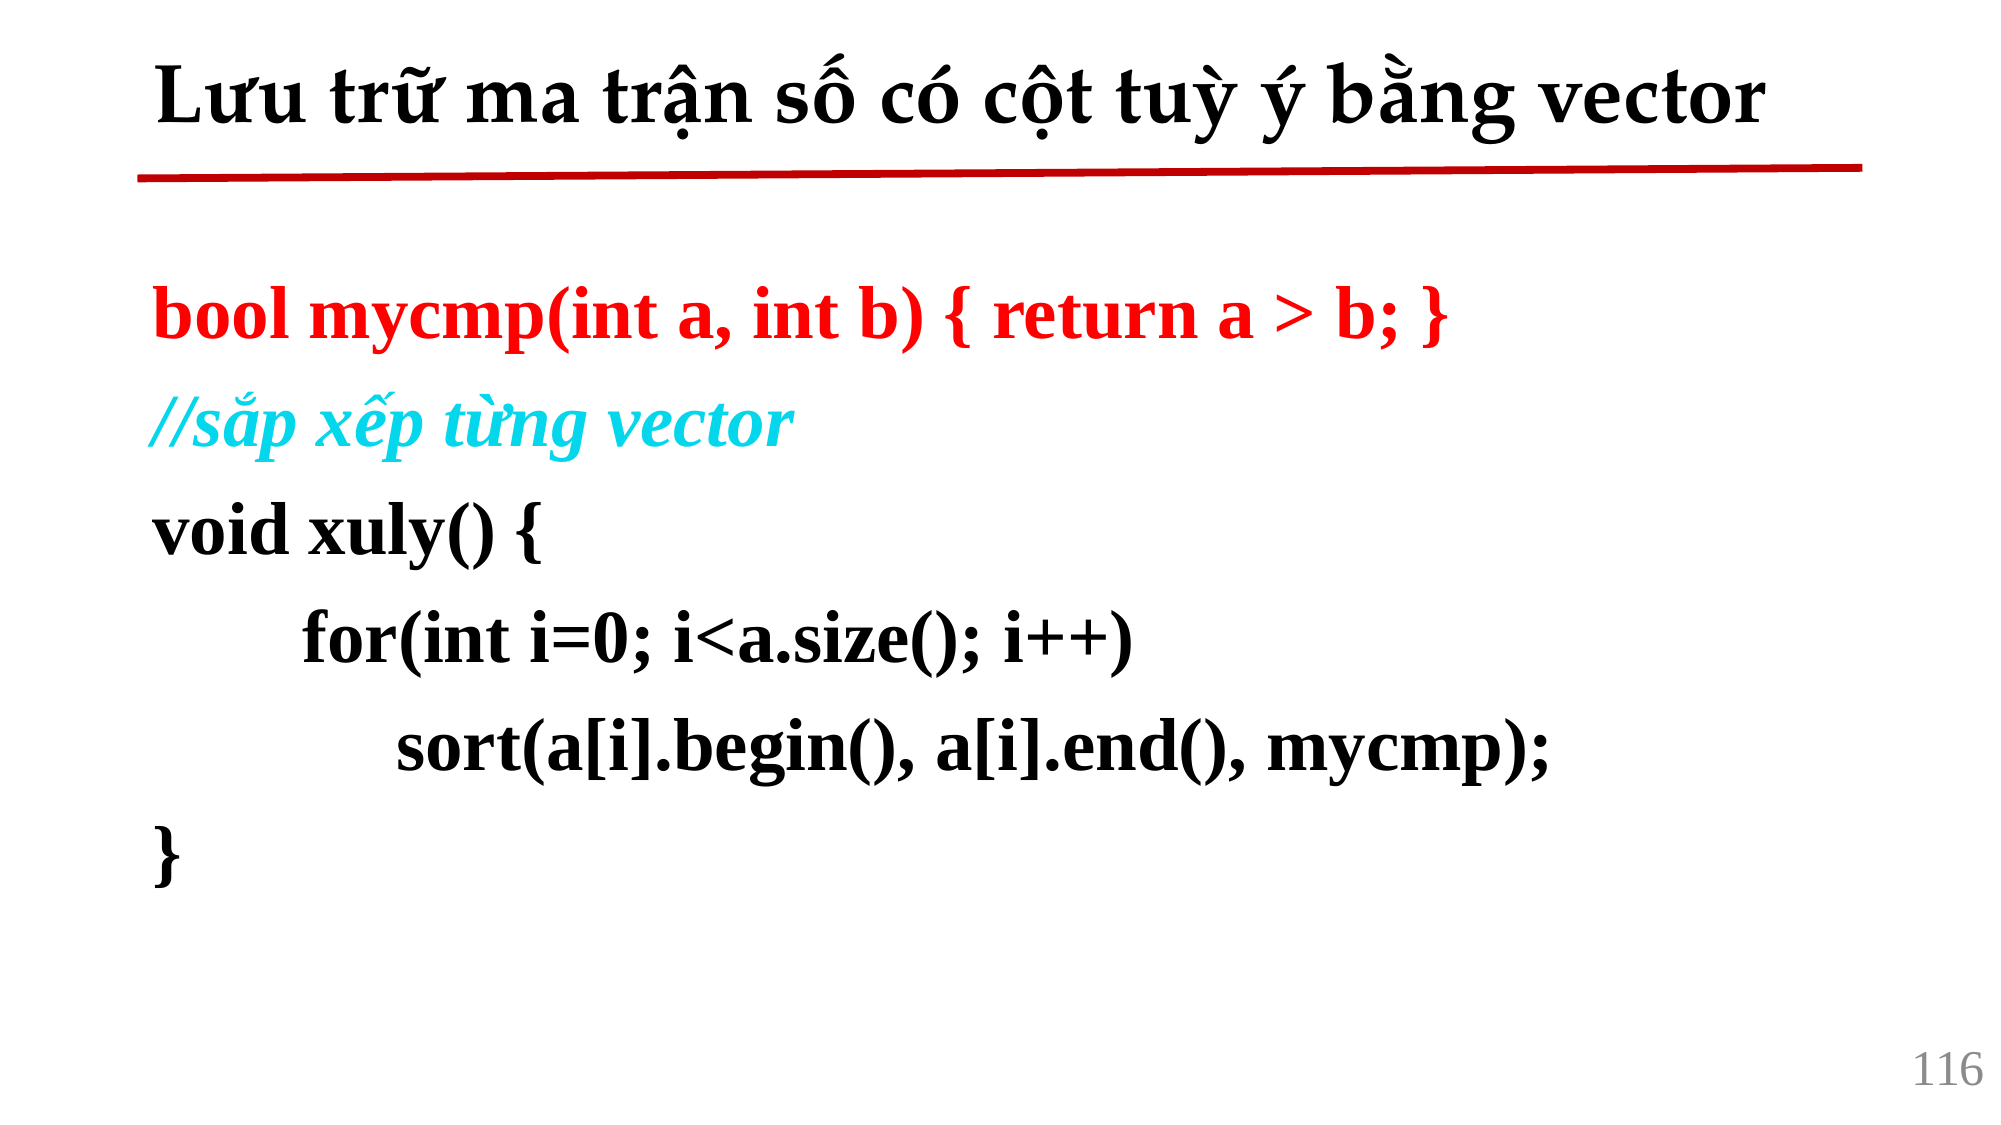

# Lưu trữ ma trận số có cột tuỳ ý bằng vector
bool mycmp(int a, int b) { return a > b; }
//sắp xếp từng vector
void xuly() {
	for(int i=0; i<a.size(); i++)
	     sort(a[i].begin(), a[i].end(), mycmp);
}

116